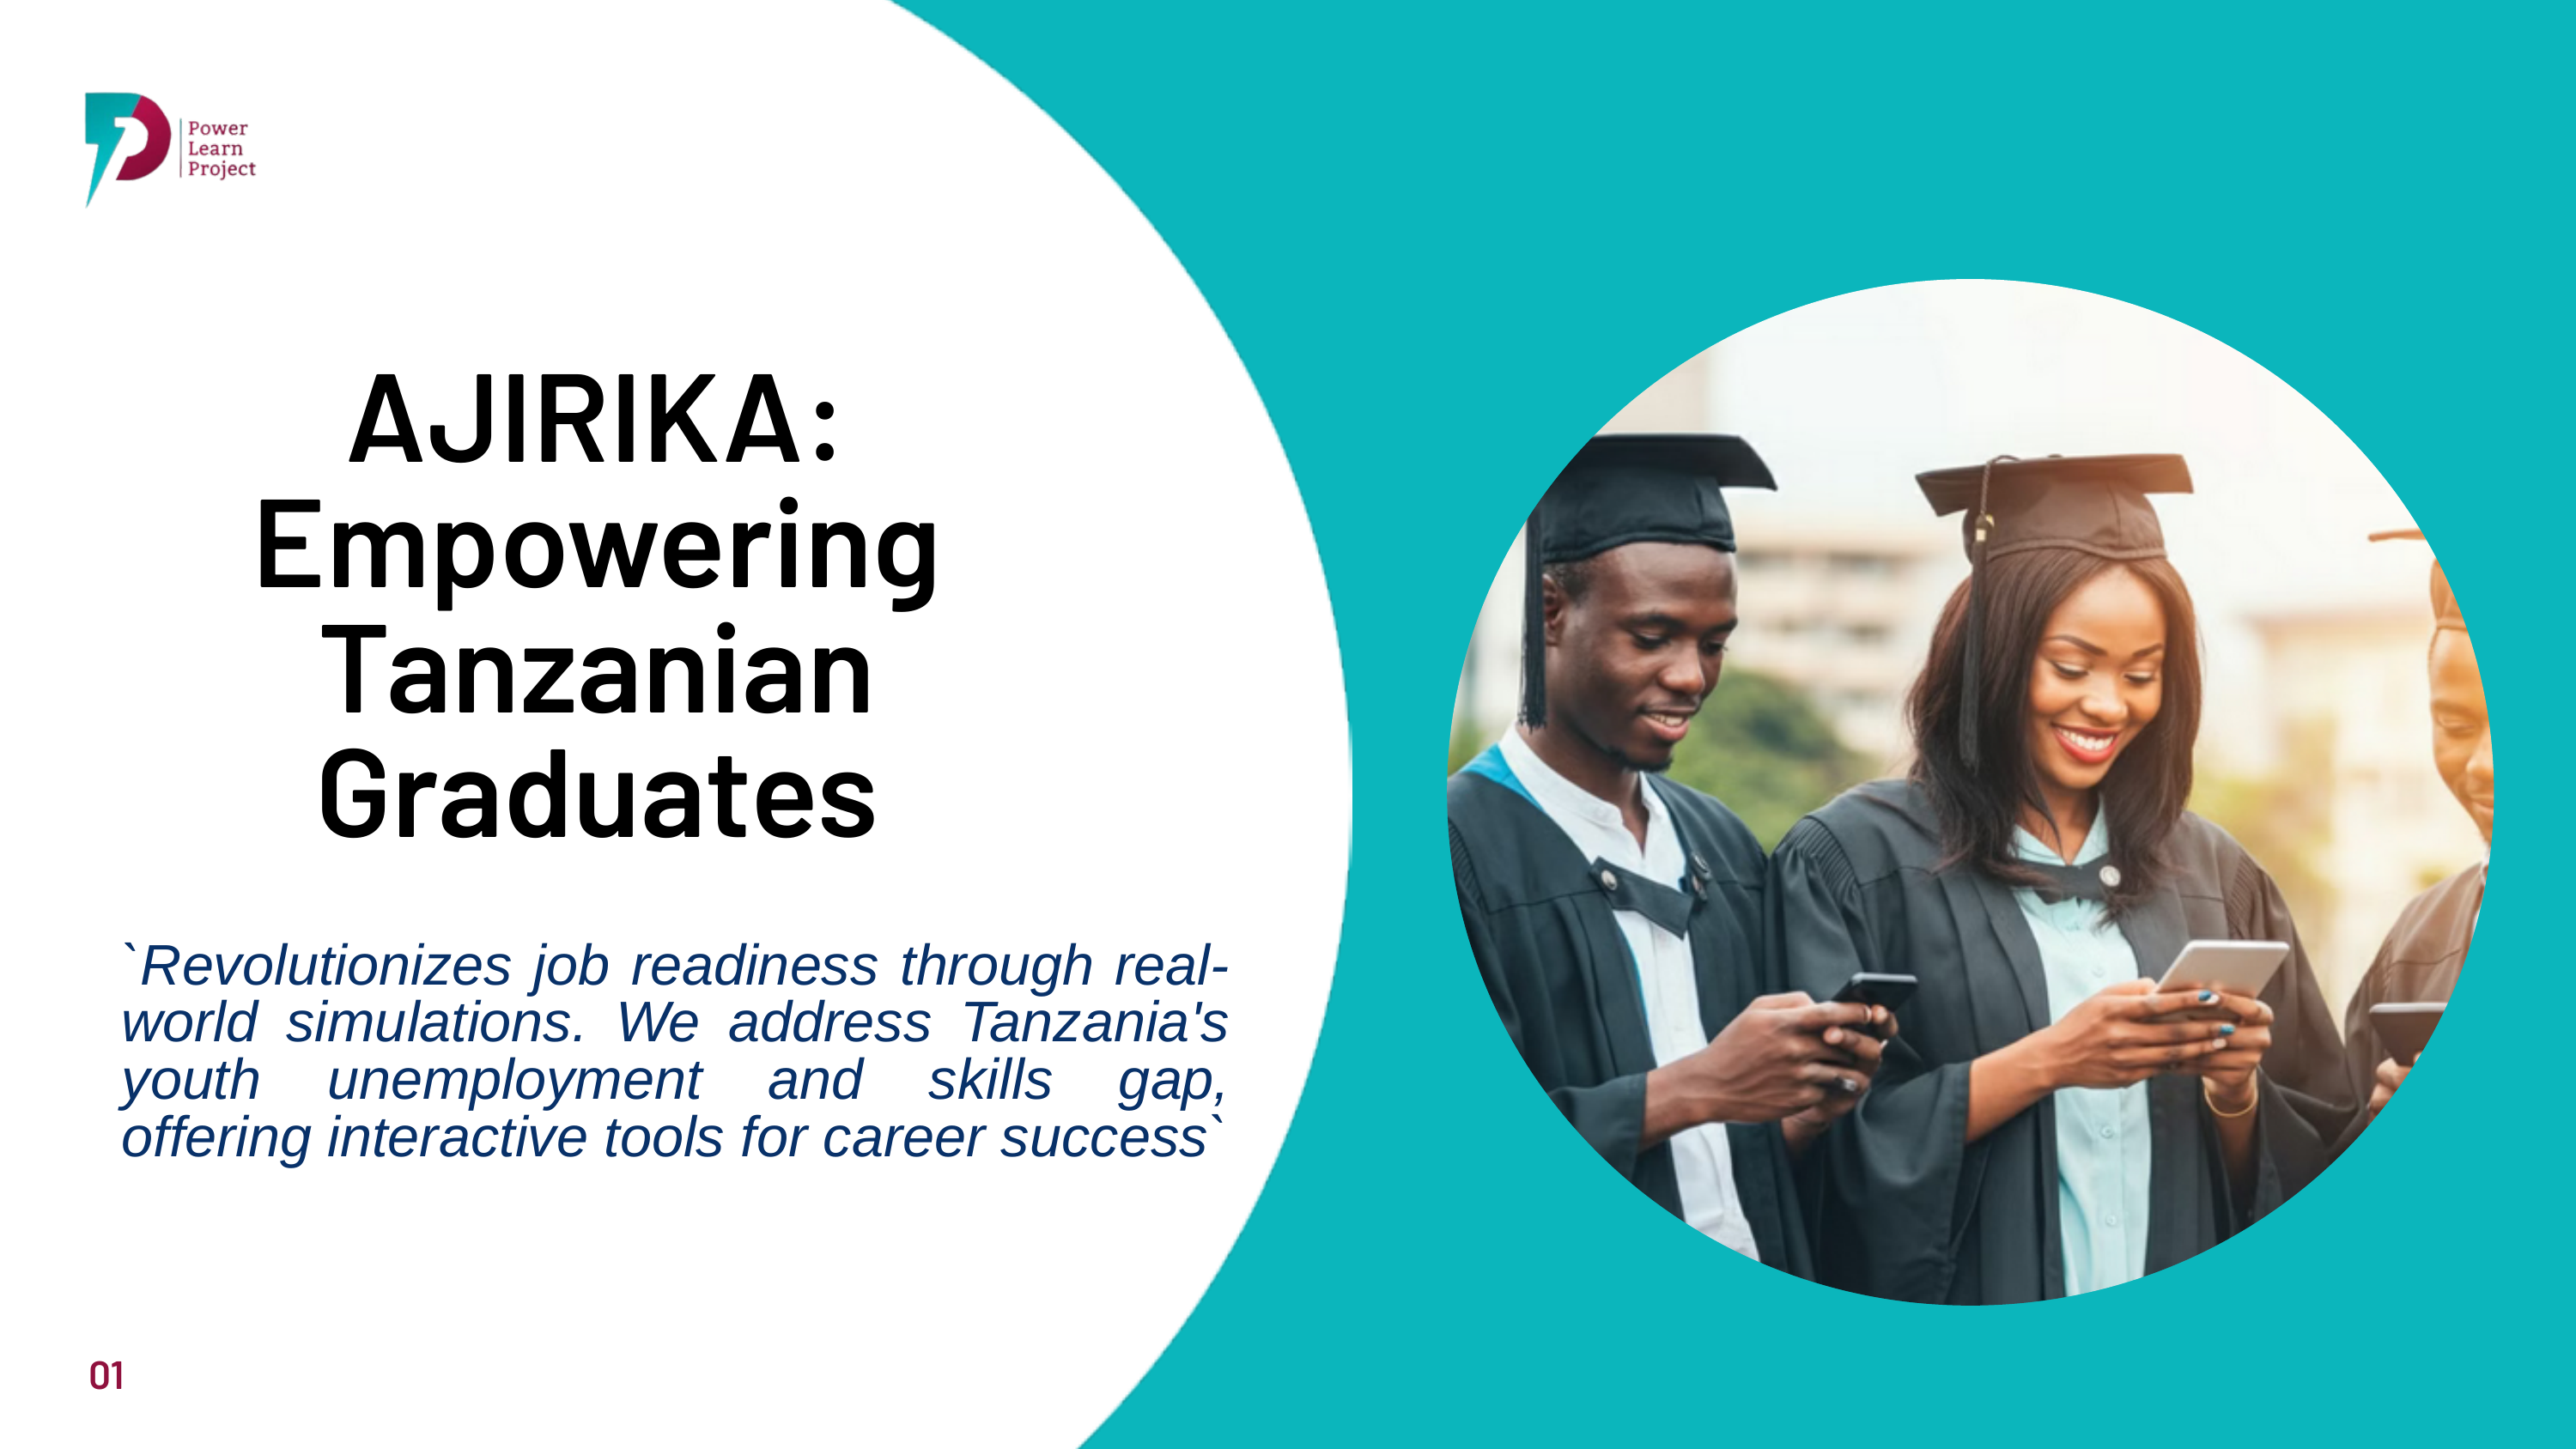

AJIRIKA: Empowering Tanzanian Graduates
`Revolutionizes job readiness through real-world simulations. We address Tanzania's youth unemployment and skills gap, offering interactive tools for career success`

01